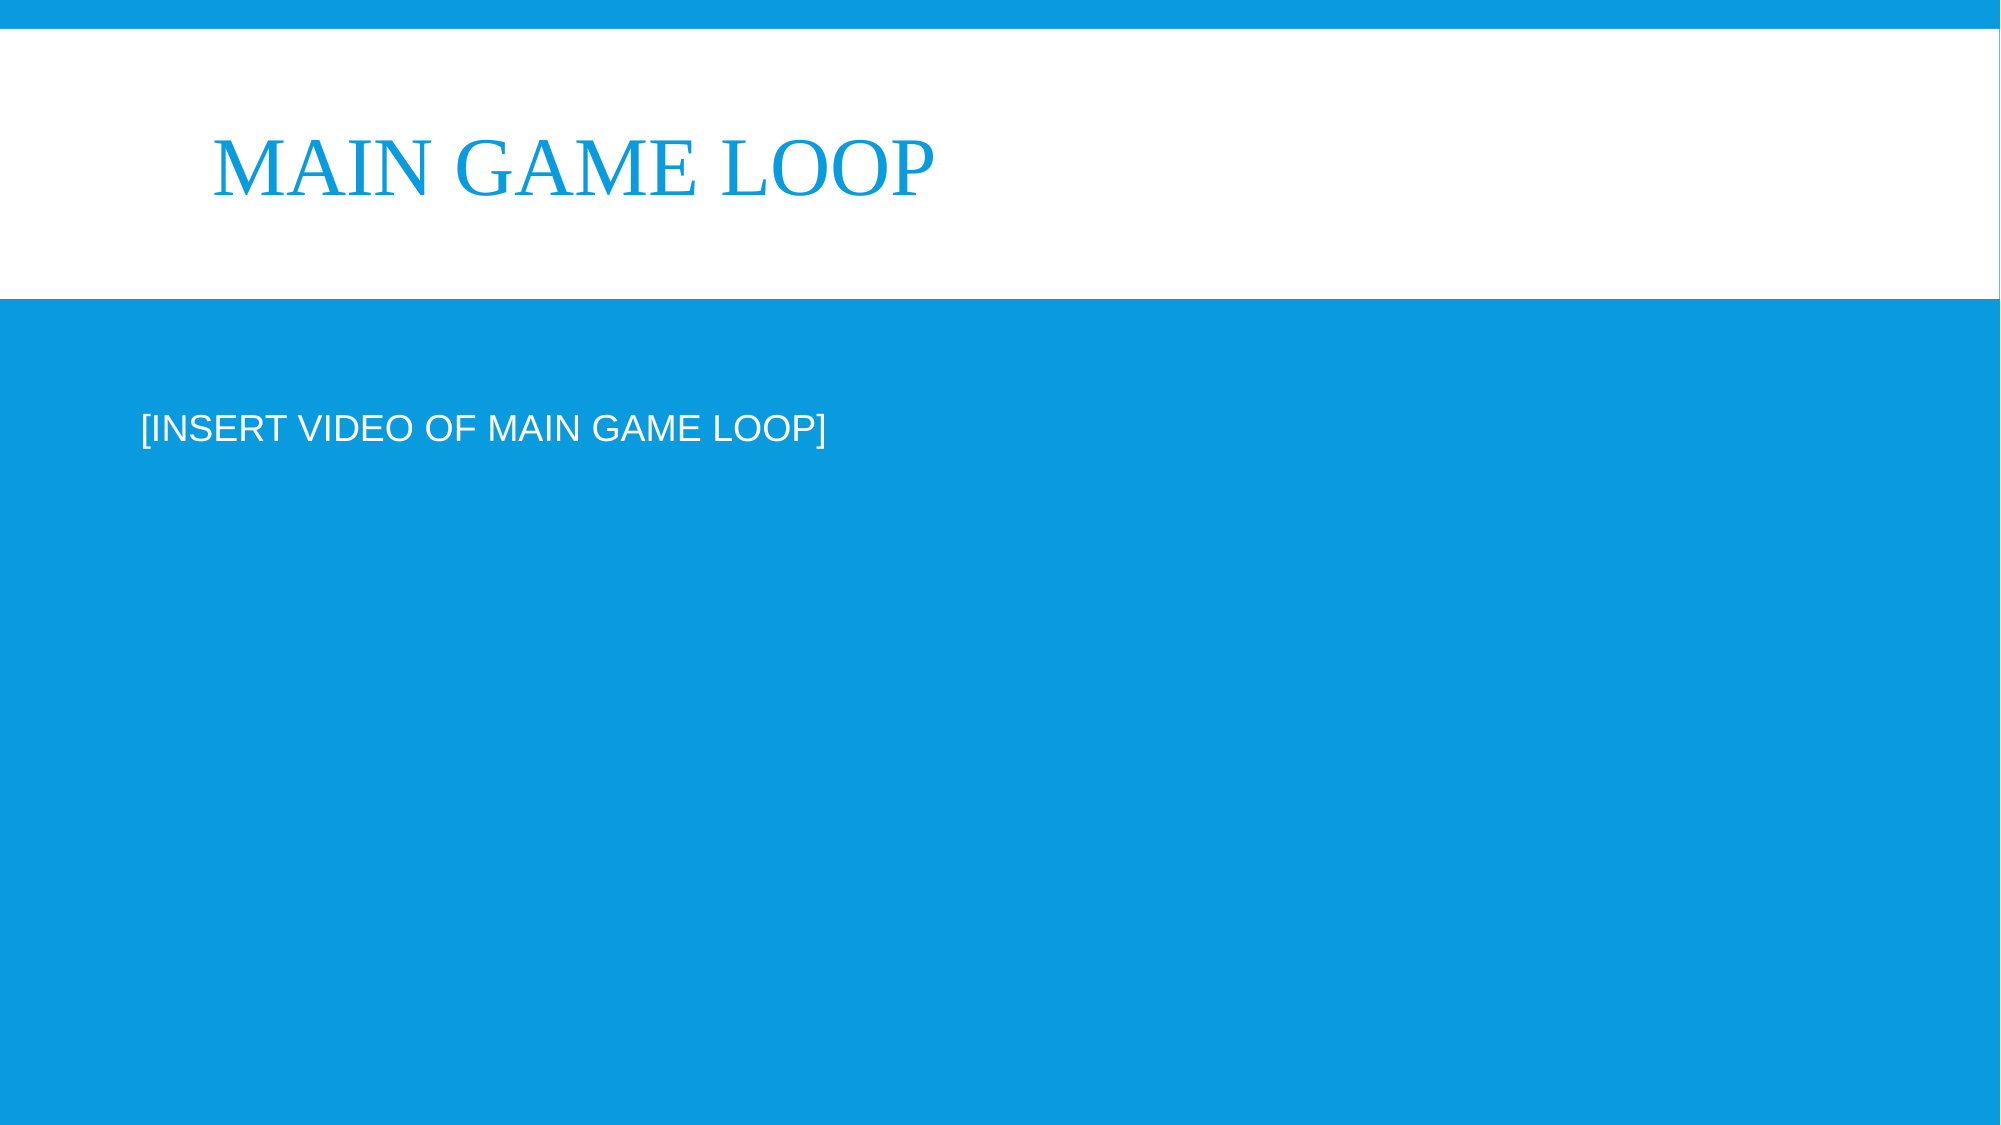

# Main Game loop
[INSERT VIDEO OF MAIN GAME LOOP]